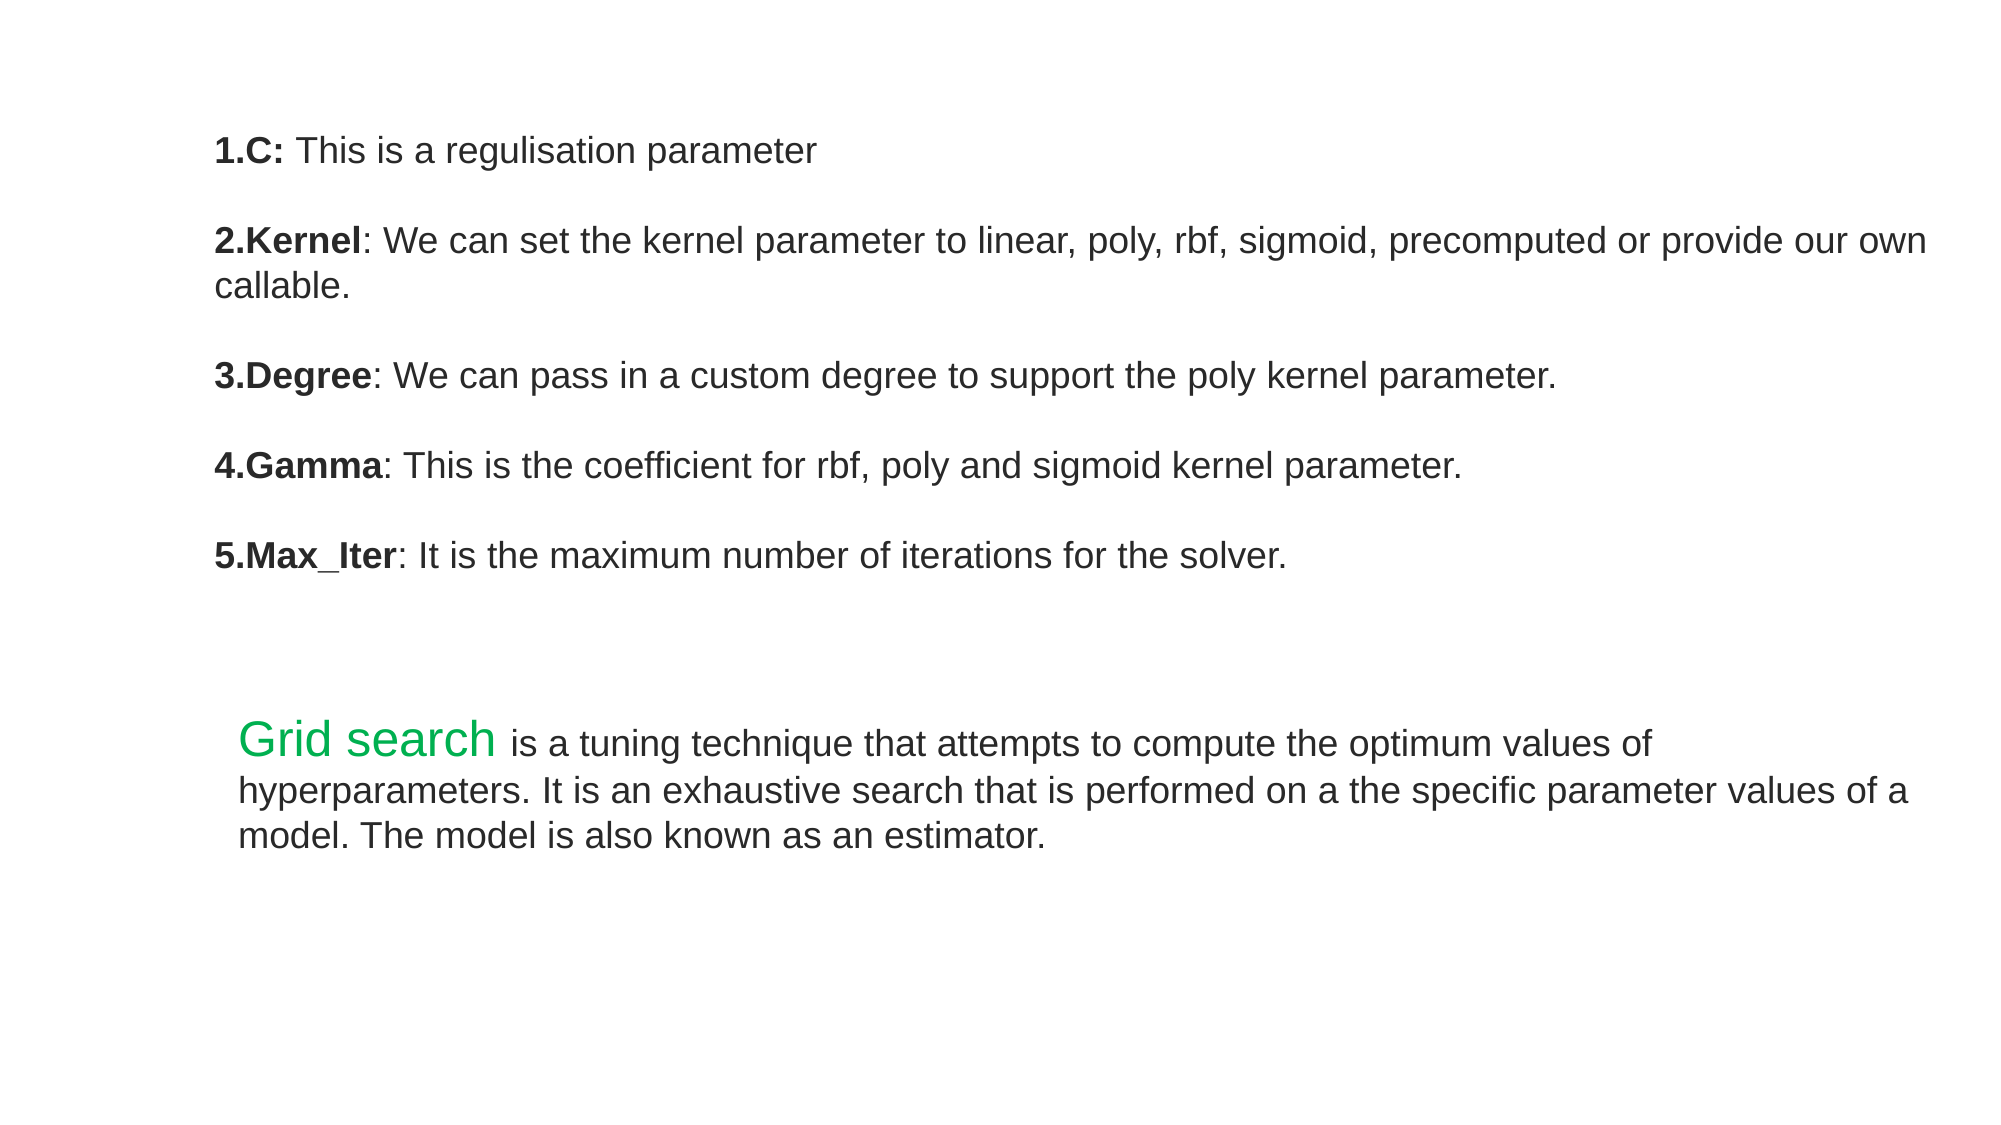

C: This is a regulisation parameter

Kernel: We can set the kernel parameter to linear, poly, rbf, sigmoid, precomputed or provide our own callable.

Degree: We can pass in a custom degree to support the poly kernel parameter.

Gamma: This is the coefficient for rbf, poly and sigmoid kernel parameter.

Max_Iter: It is the maximum number of iterations for the solver.
Grid search is a tuning technique that attempts to compute the optimum values of hyperparameters. It is an exhaustive search that is performed on a the specific parameter values of a model. The model is also known as an estimator.